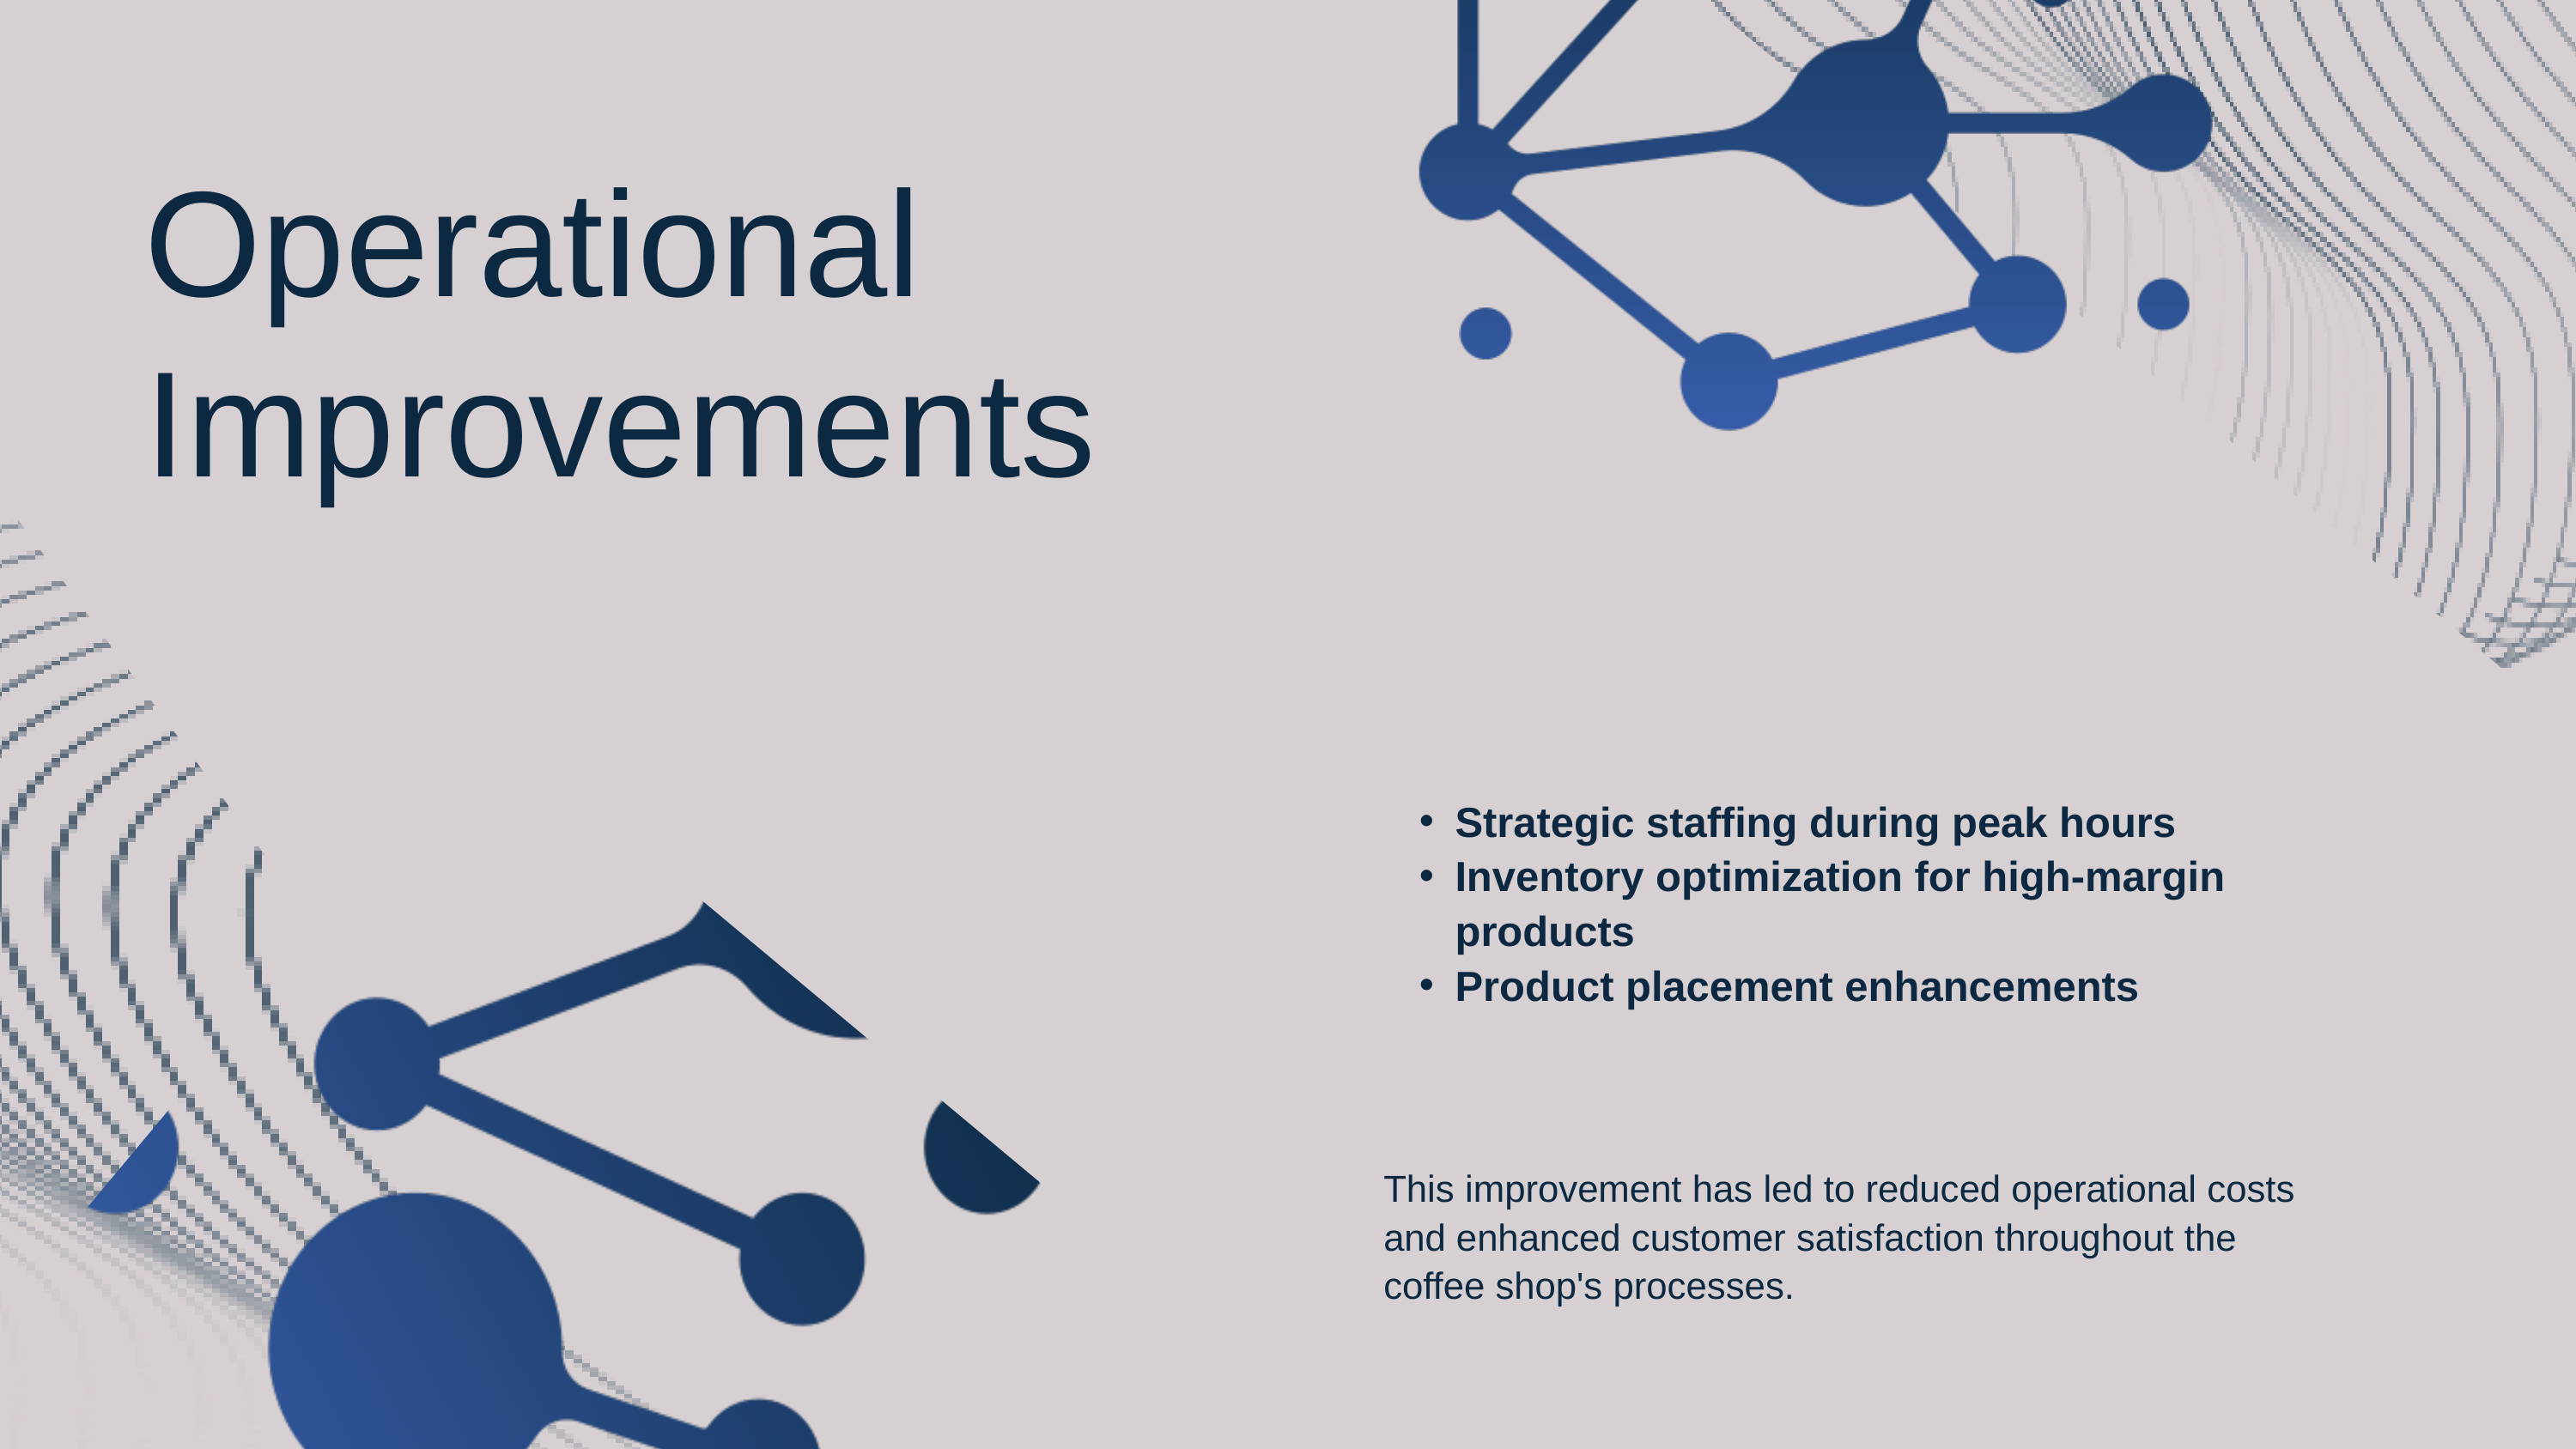

Operational Improvements

Strategic staffing during peak hours
Inventory optimization for high-margin products
Product placement enhancements

This improvement has led to reduced operational costs and enhanced customer satisfaction throughout the coffee shop's processes.